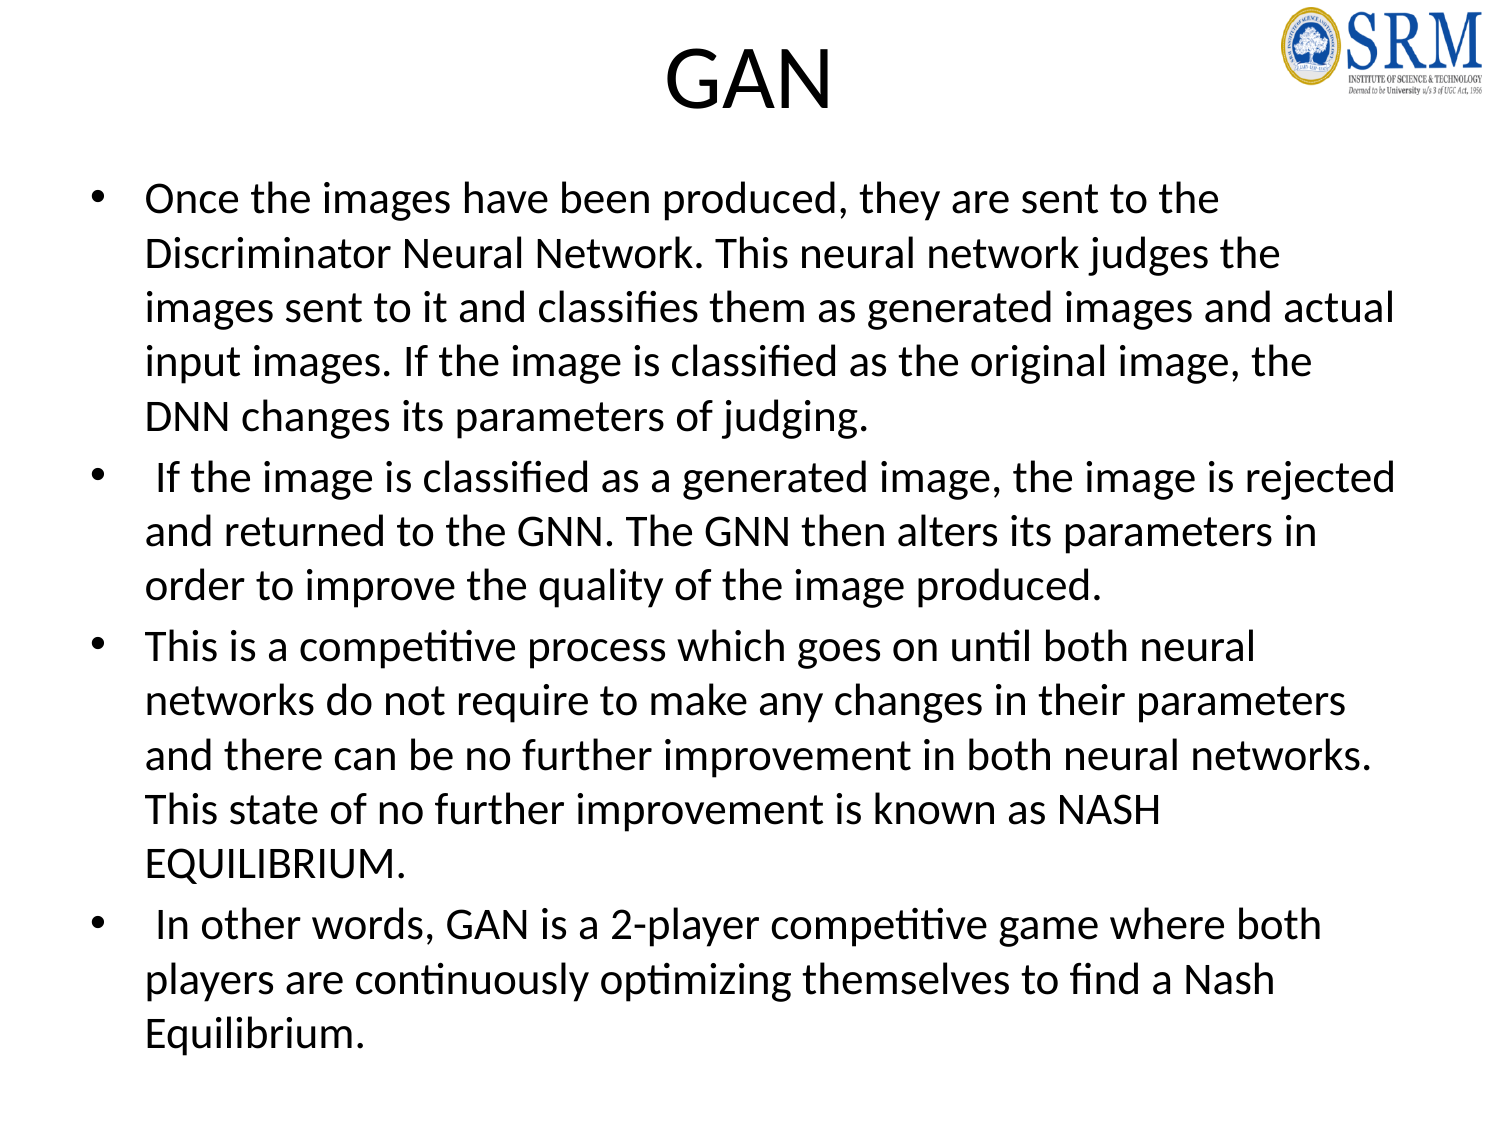

# GAN
Once the images have been produced, they are sent to the Discriminator Neural Network. This neural network judges the images sent to it and classifies them as generated images and actual input images. If the image is classified as the original image, the DNN changes its parameters of judging.
 If the image is classified as a generated image, the image is rejected and returned to the GNN. The GNN then alters its parameters in order to improve the quality of the image produced.
This is a competitive process which goes on until both neural networks do not require to make any changes in their parameters and there can be no further improvement in both neural networks. This state of no further improvement is known as NASH EQUILIBRIUM.
 In other words, GAN is a 2-player competitive game where both players are continuously optimizing themselves to find a Nash Equilibrium.